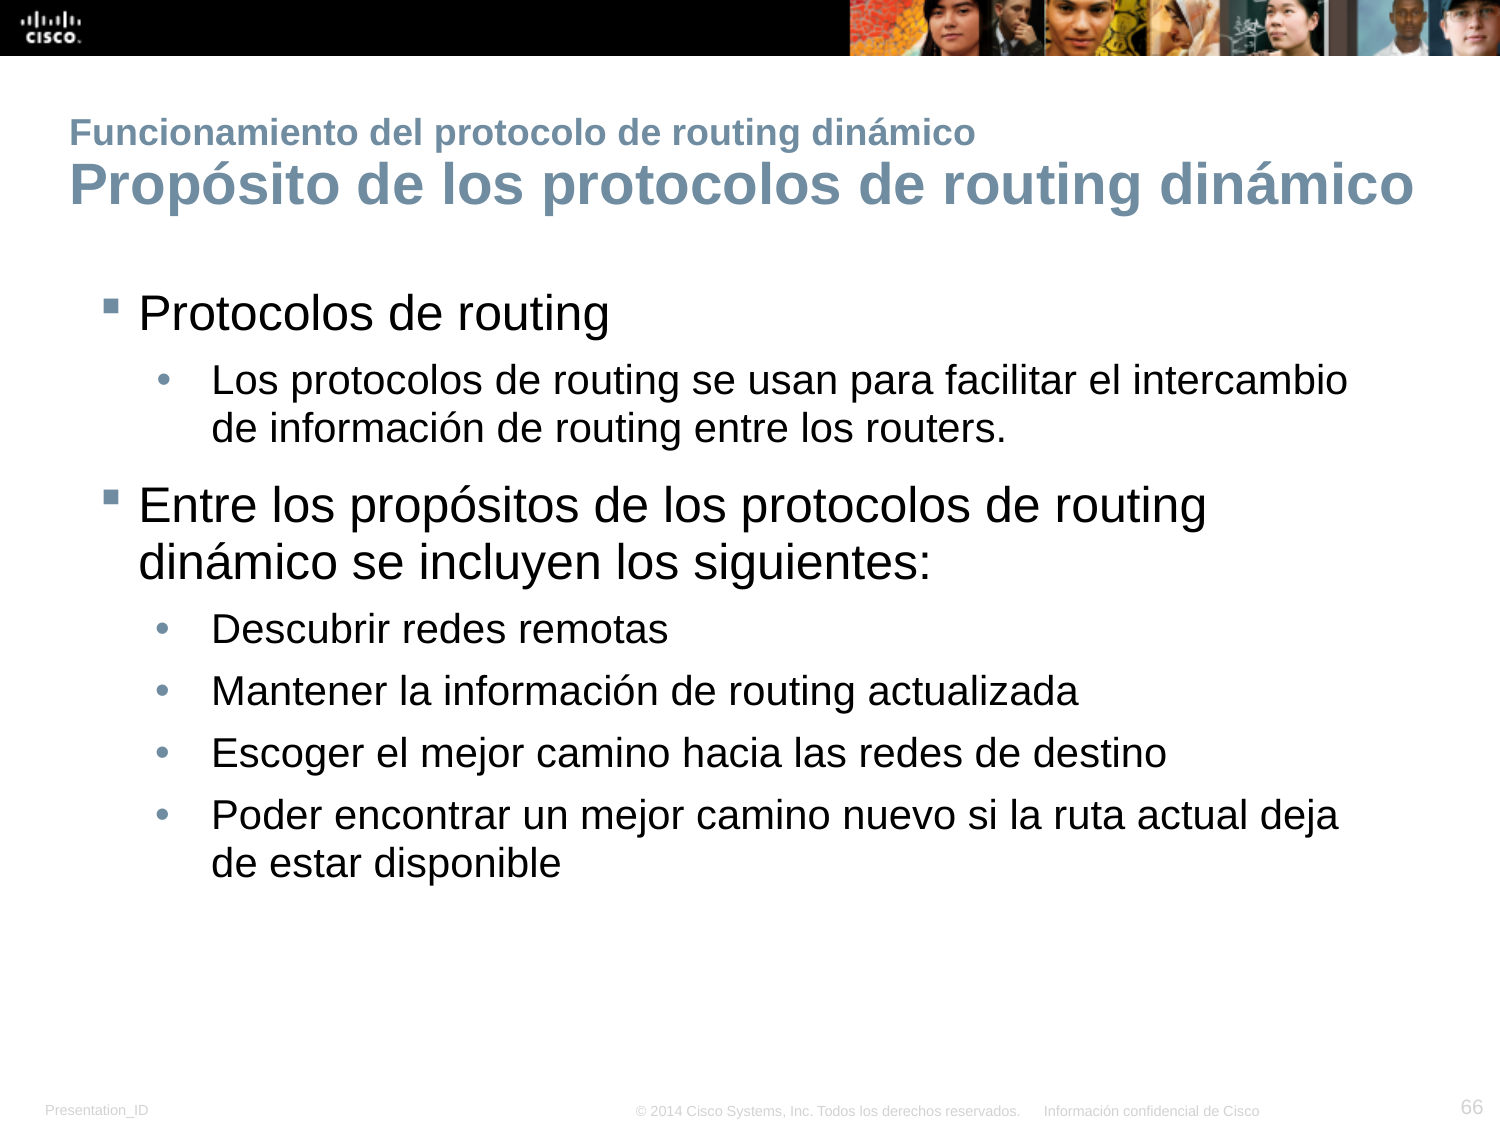

# Funcionamiento del protocolo de routing dinámico Propósito de los protocolos de routing dinámico
Protocolos de routing
Los protocolos de routing se usan para facilitar el intercambio de información de routing entre los routers.
Entre los propósitos de los protocolos de routing dinámico se incluyen los siguientes:
Descubrir redes remotas
Mantener la información de routing actualizada
Escoger el mejor camino hacia las redes de destino
Poder encontrar un mejor camino nuevo si la ruta actual deja de estar disponible